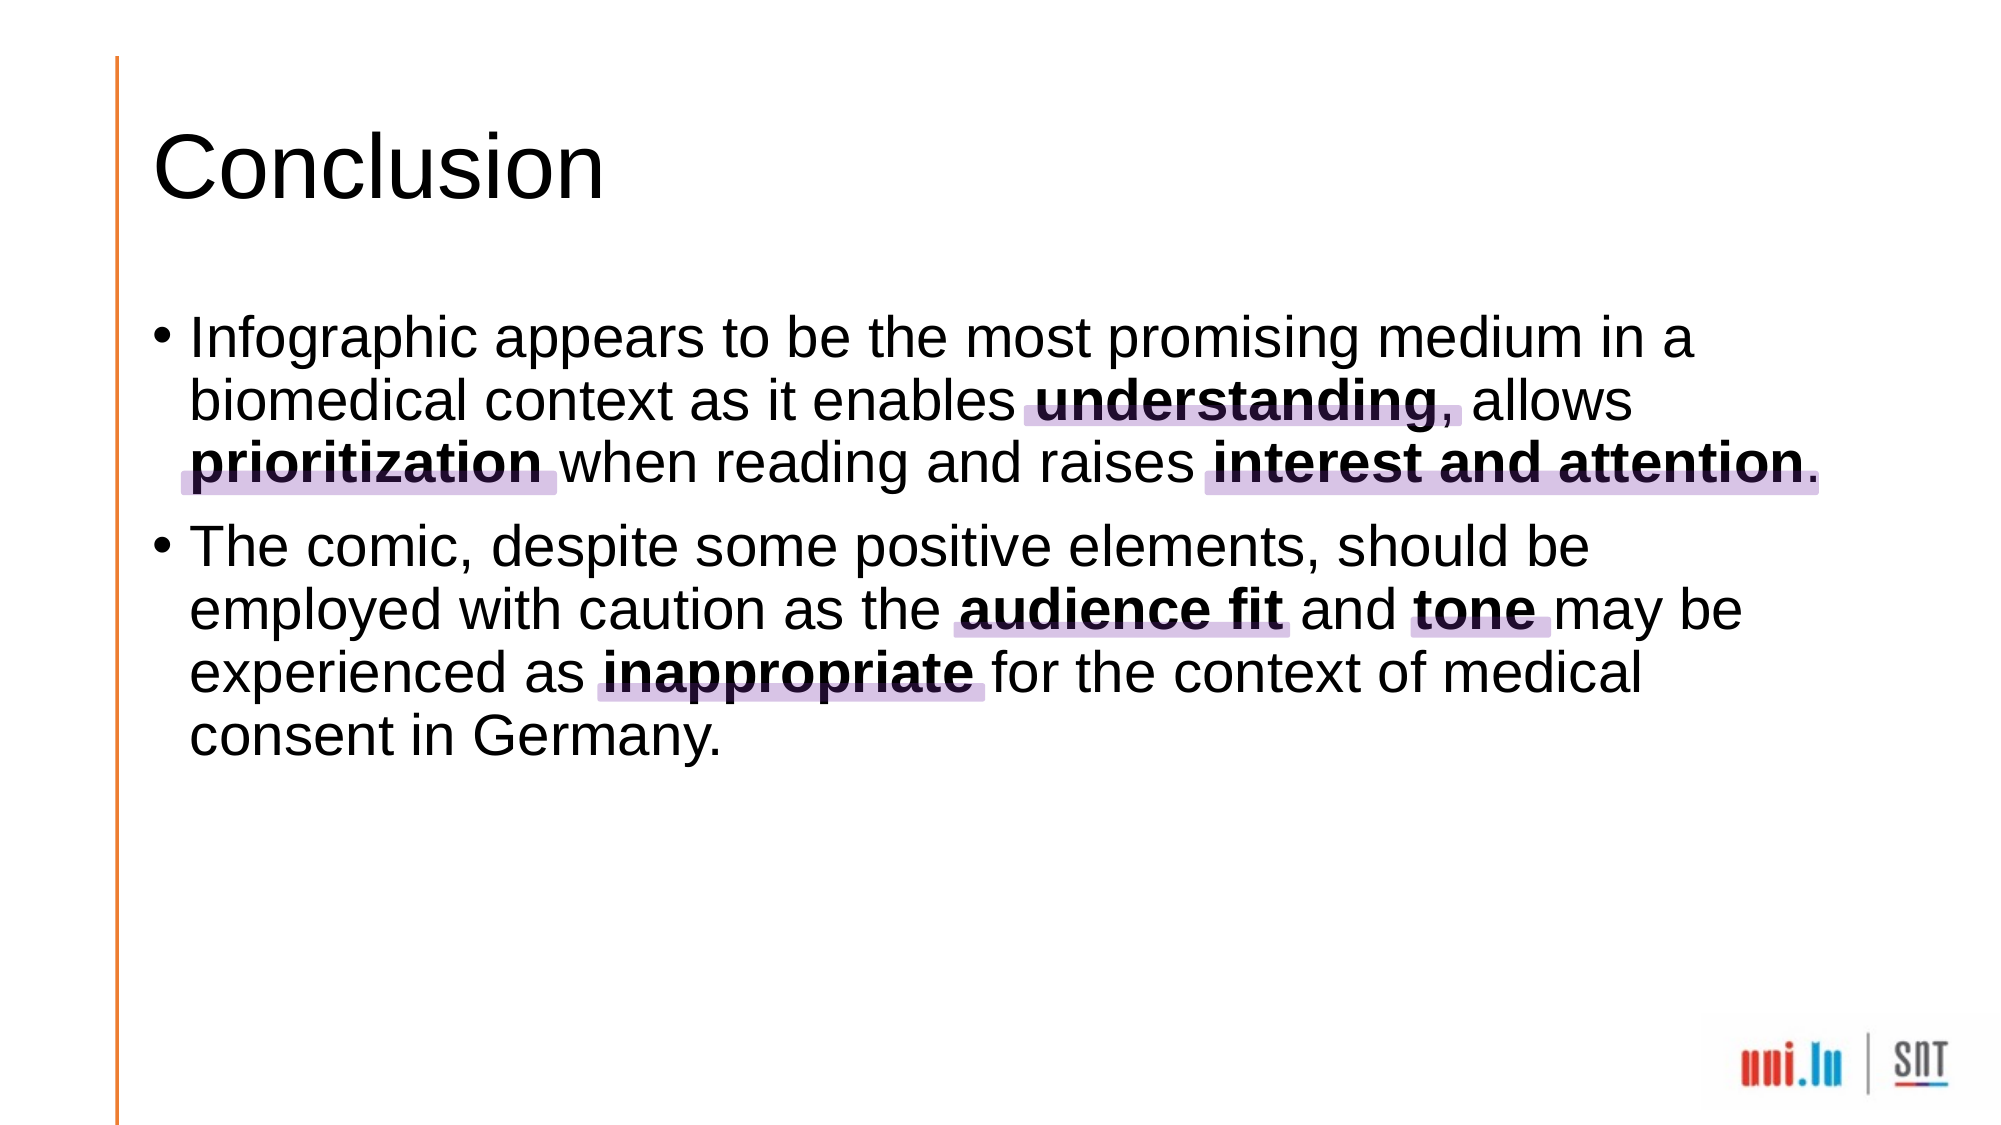

# Conclusion
Infographic appears to be the most promising medium in a biomedical context as it enables understanding, allows prioritization when reading and raises interest and attention.
The comic, despite some positive elements, should be employed with caution as the audience fit and tone may be experienced as inappropriate for the context of medical consent in Germany.